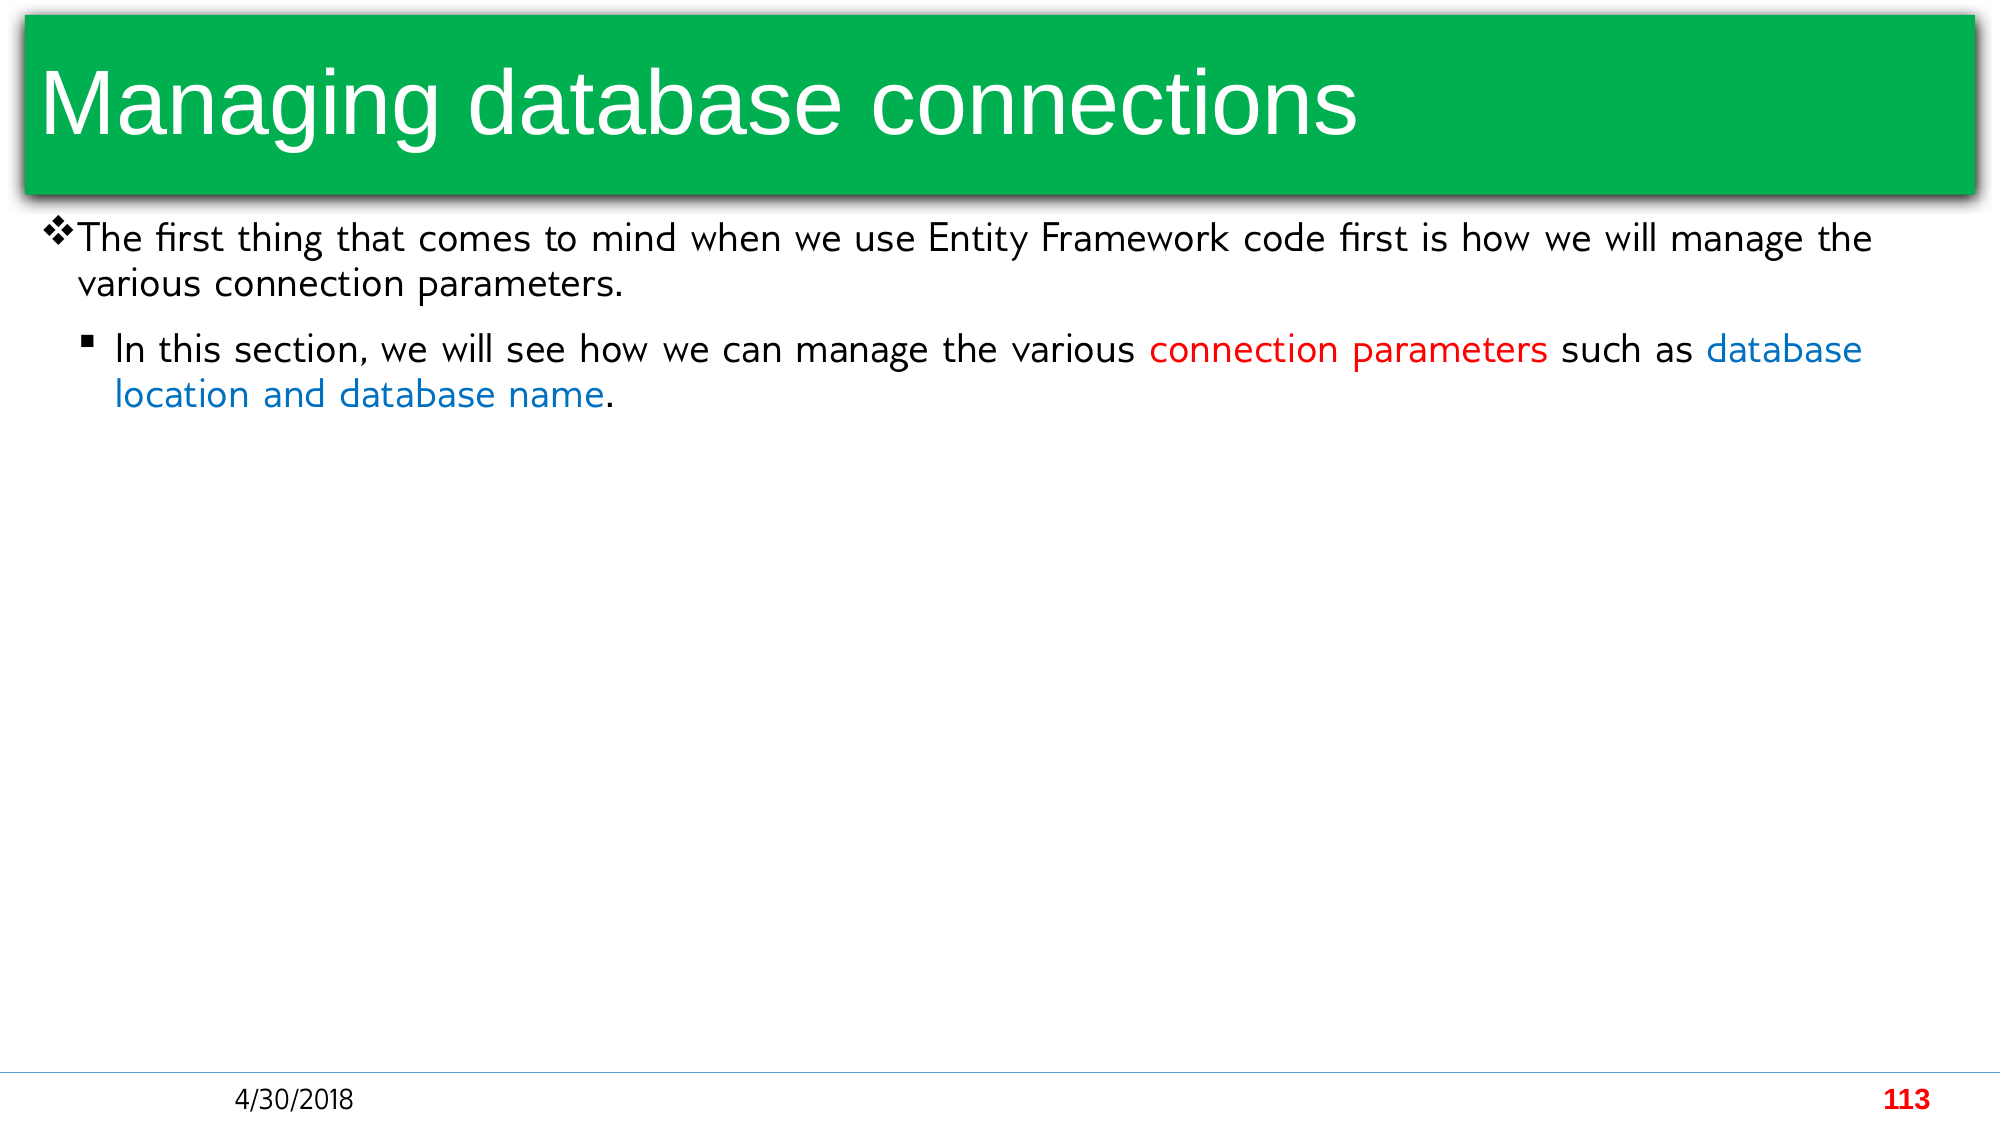

# Managing database connections
The first thing that comes to mind when we use Entity Framework code first is how we will manage the various connection parameters.
In this section, we will see how we can manage the various connection parameters such as database location and database name.
4/30/2018
113